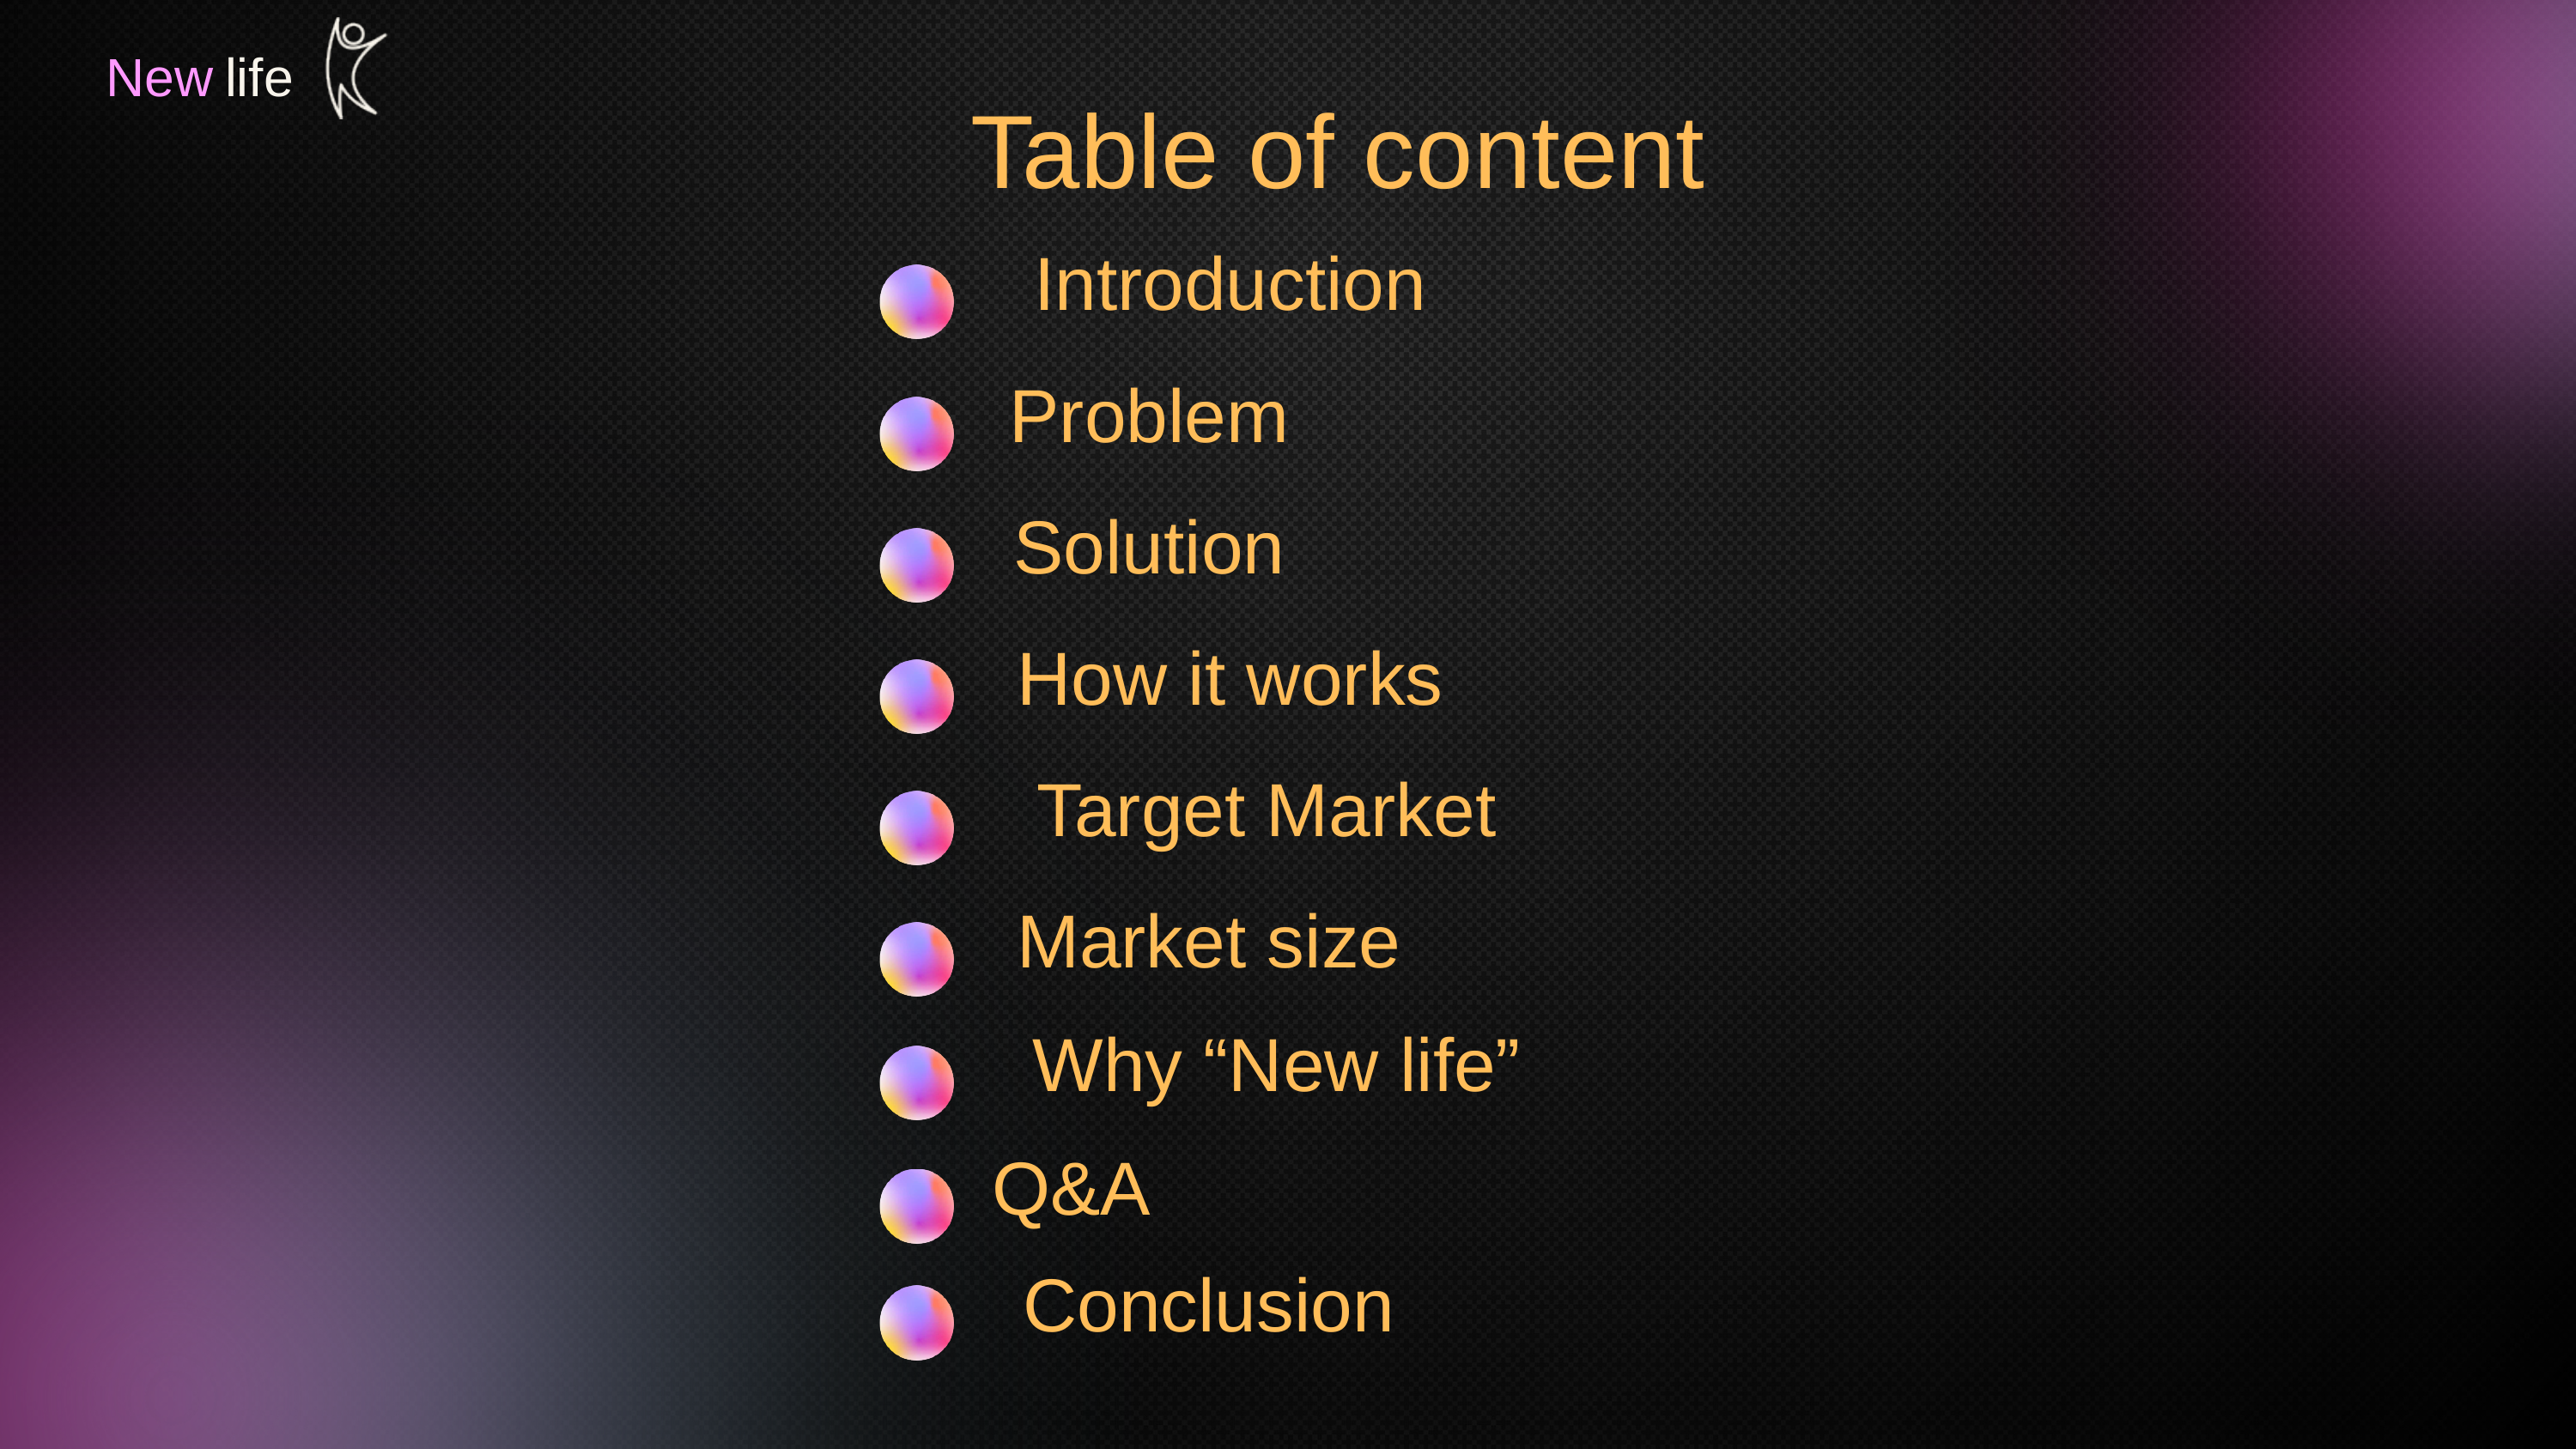

New
life
Table of content
Introduction

Problem

Solution

How it works

Target Market

Market size

Why “New life”

Q&A

Conclusion